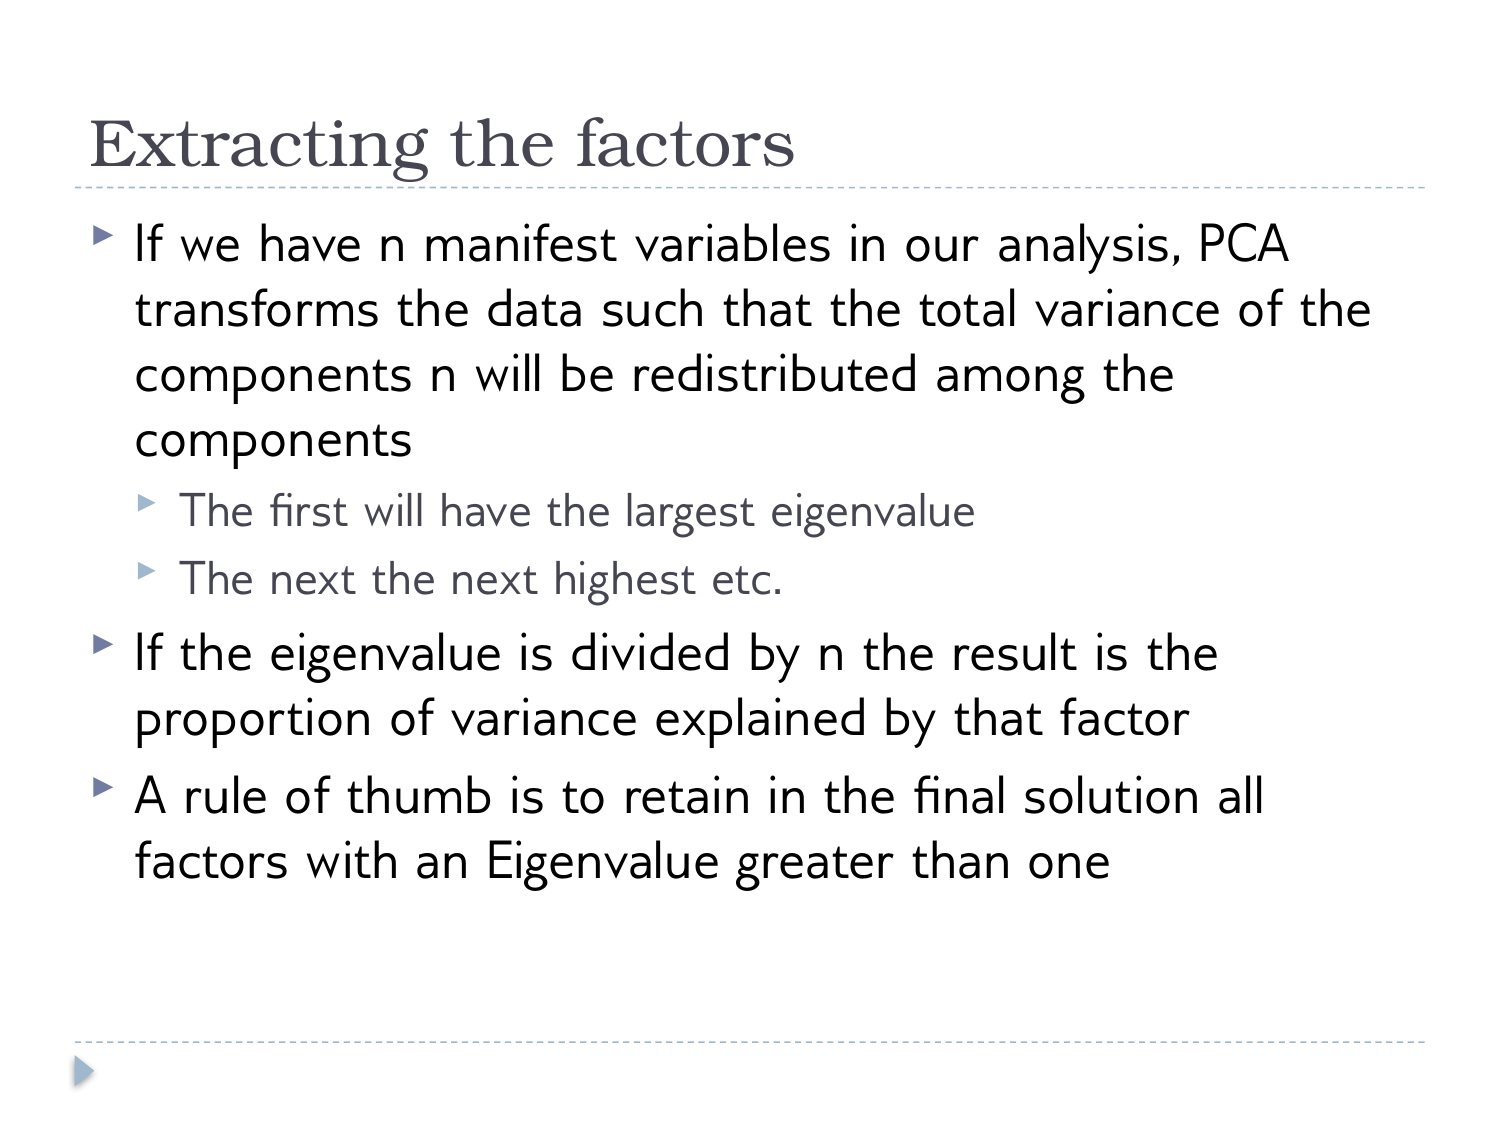

# Extracting the factors
If we have n manifest variables in our analysis, PCA transforms the data such that the total variance of the components n will be redistributed among the components
The first will have the largest eigenvalue
The next the next highest etc.
If the eigenvalue is divided by n the result is the proportion of variance explained by that factor
A rule of thumb is to retain in the final solution all factors with an Eigenvalue greater than one